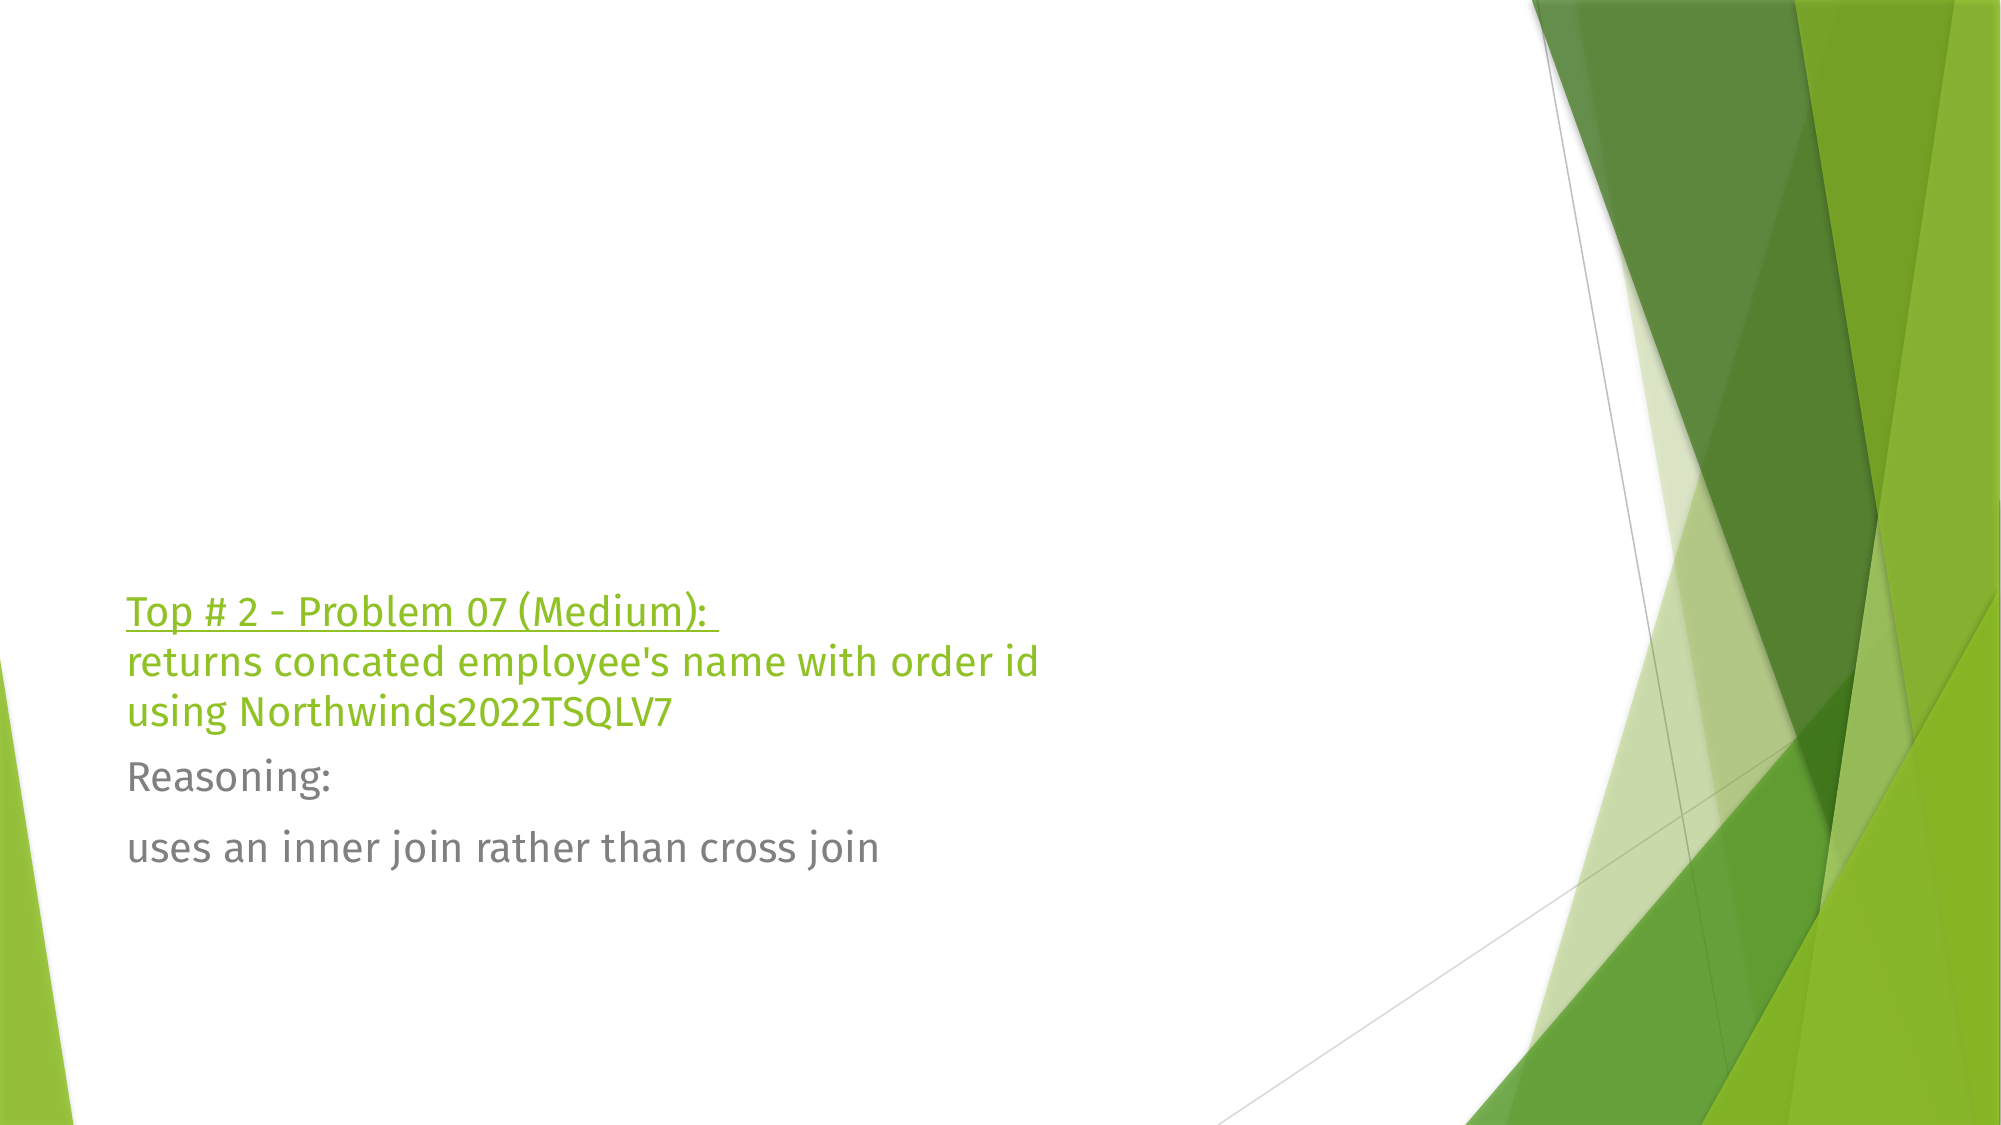

# Top # 2 - Problem 07 (Medium): returns concated employee's name with order id
using Northwinds2022TSQLV7
Reasoning:
uses an inner join rather than cross join